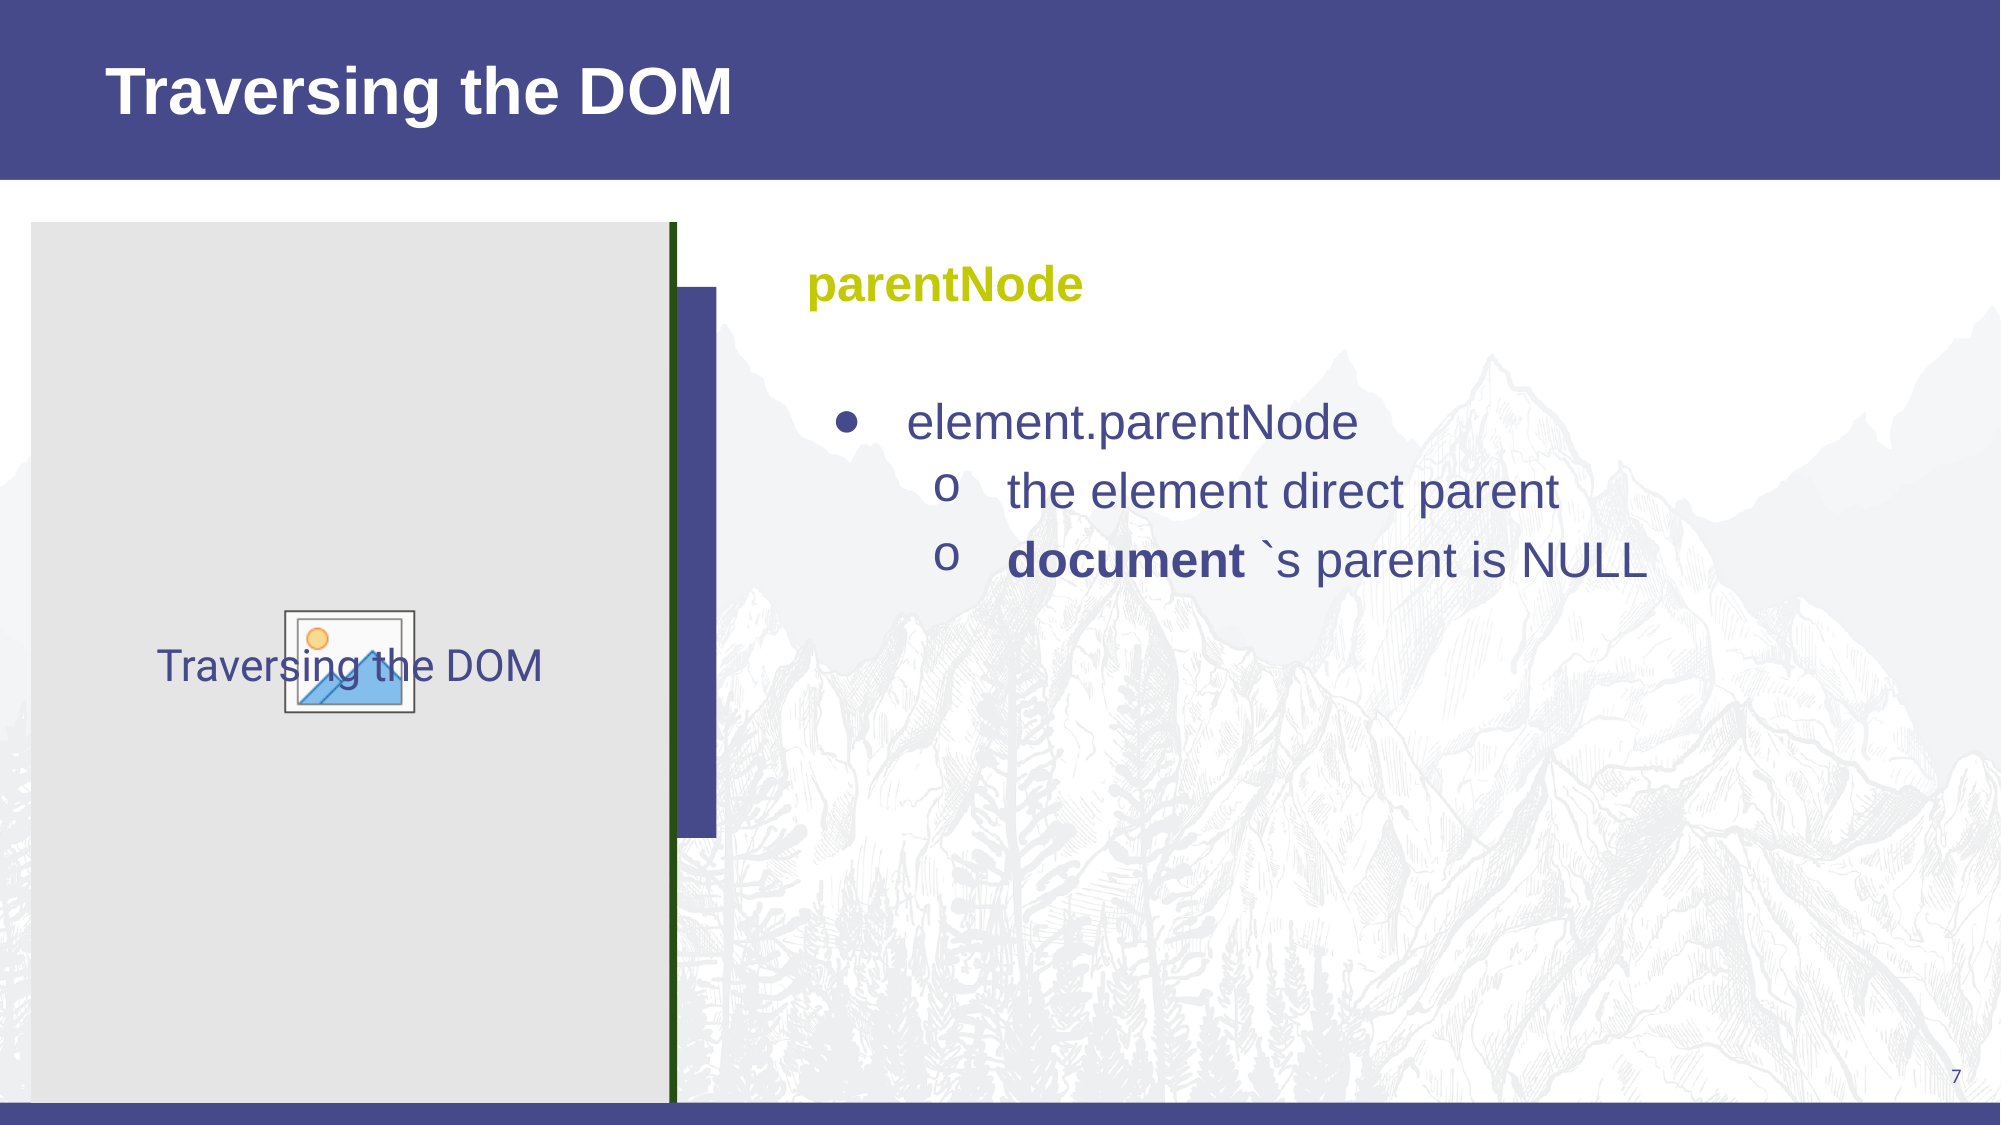

Traversing the DOM
parentNode

element.parentNode
the element direct parent
document `s parent is NULL

Traversing the DOM
7